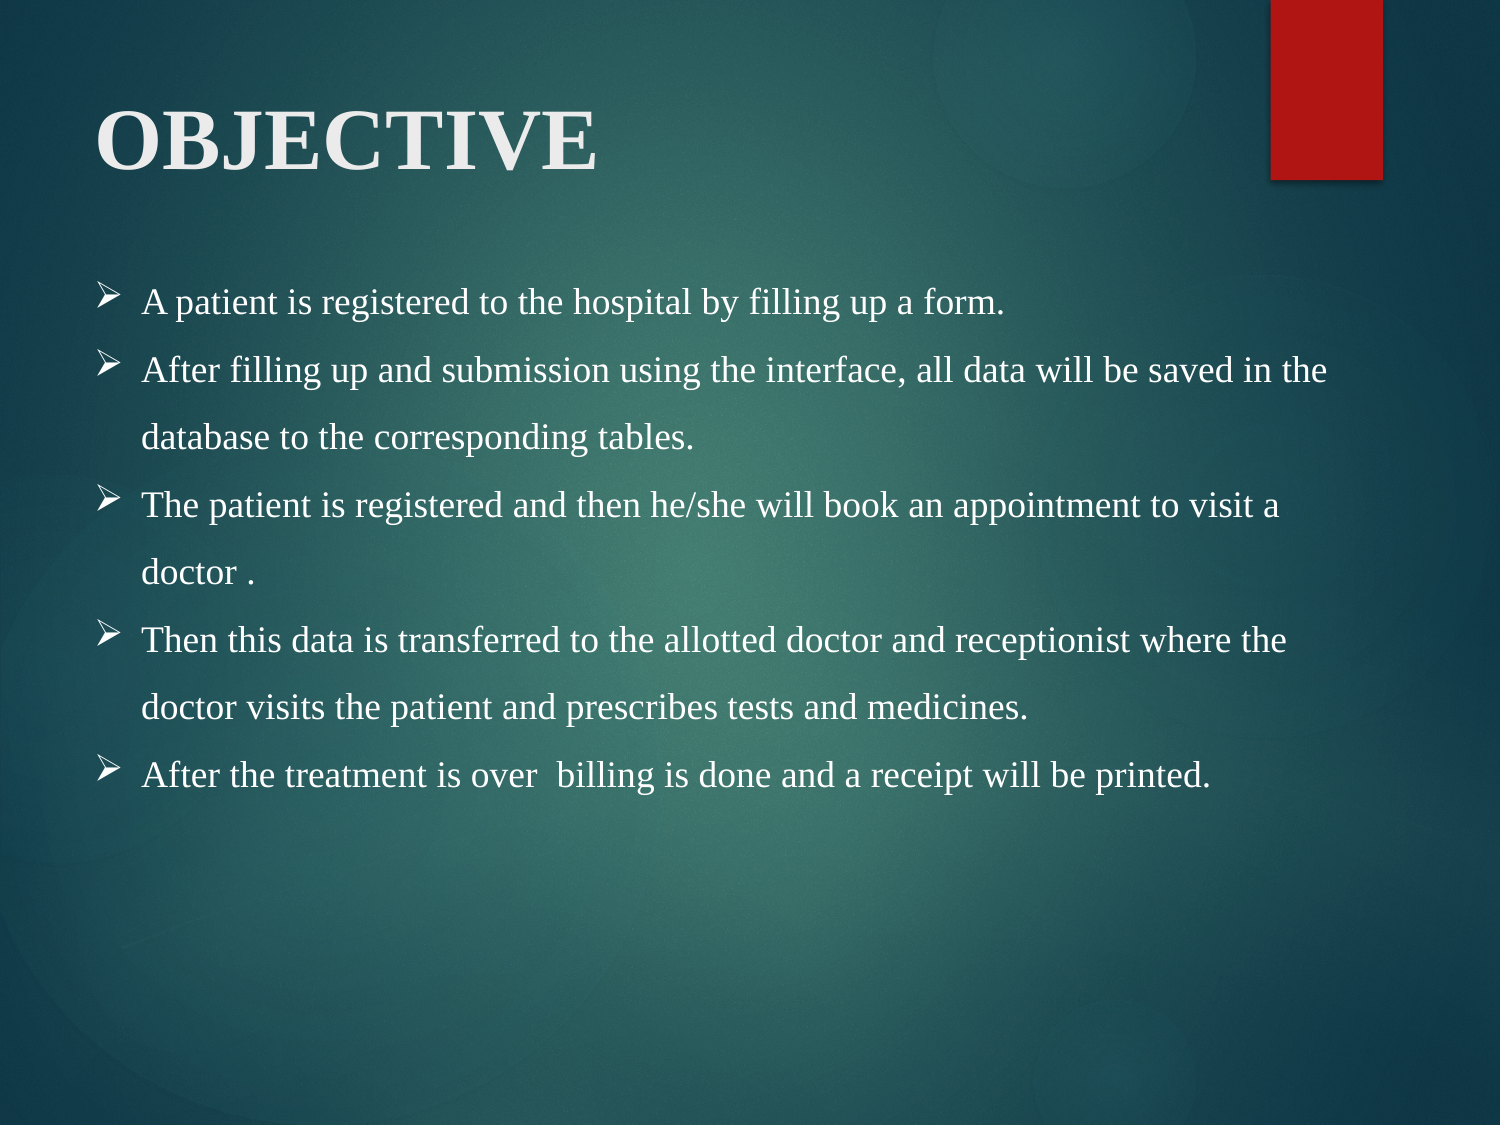

# OBJECTIVE
A patient is registered to the hospital by filling up a form.
After filling up and submission using the interface, all data will be saved in the database to the corresponding tables.
The patient is registered and then he/she will book an appointment to visit a doctor .
Then this data is transferred to the allotted doctor and receptionist where the doctor visits the patient and prescribes tests and medicines.
After the treatment is over  billing is done and a receipt will be printed.